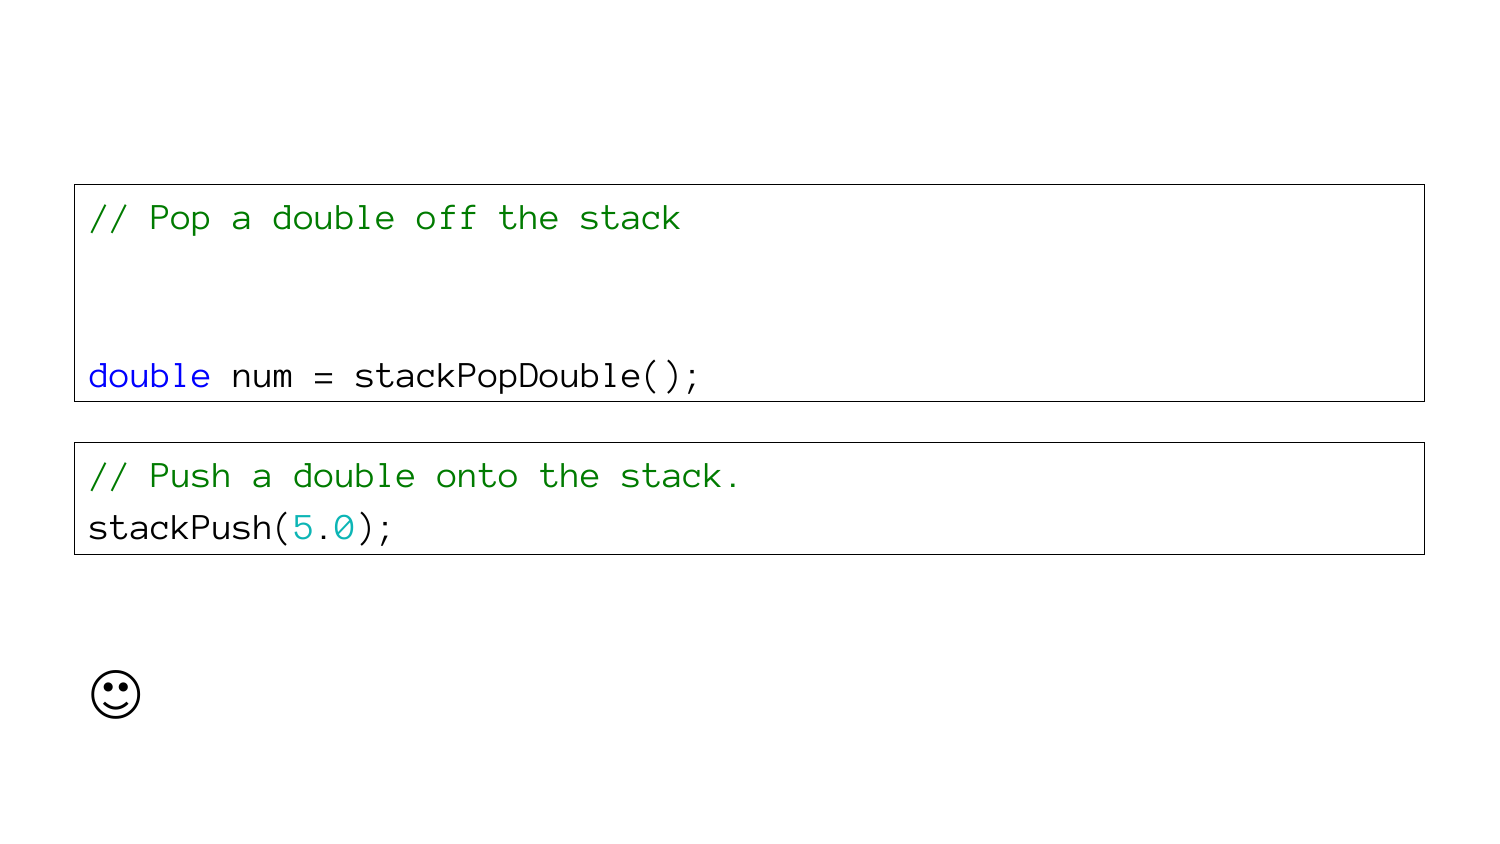

#
// Pop a double off the stack

double num = stackPopDouble();
// Push a double onto the stack.
stackPush(5.0);
🙂